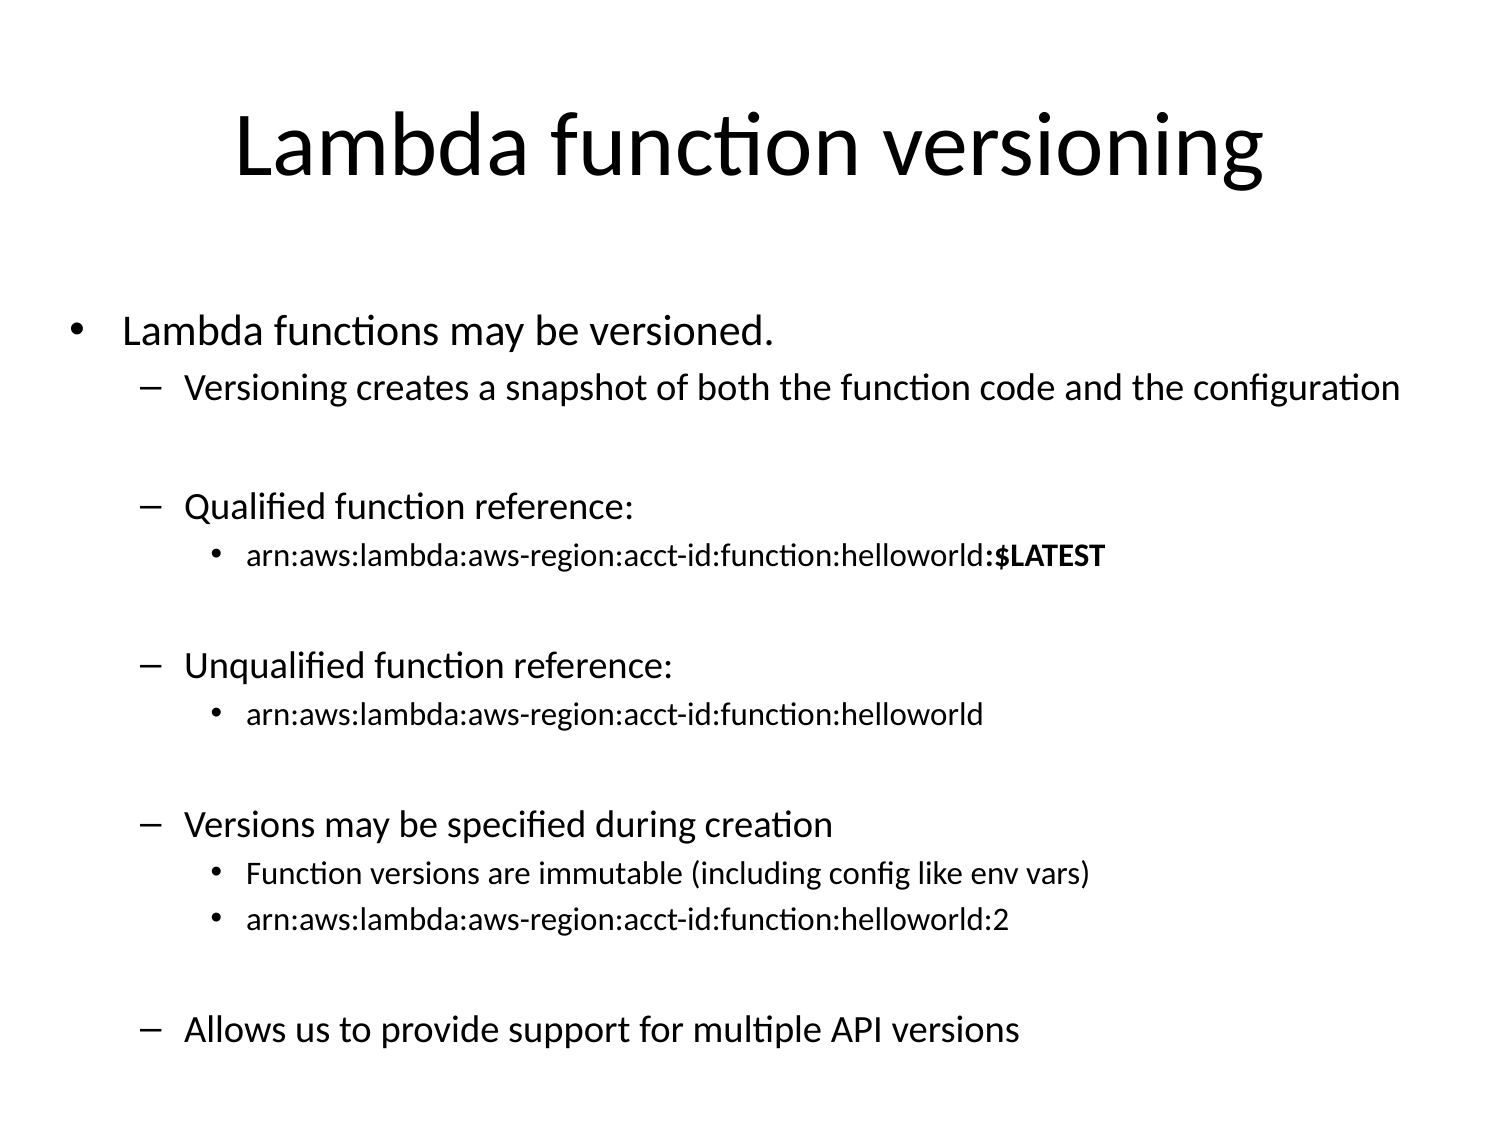

# Lambda function versioning
Lambda functions may be versioned.
Versioning creates a snapshot of both the function code and the configuration

Qualified function reference:
arn:aws:lambda:aws-region:acct-id:function:helloworld:$LATEST

Unqualified function reference:
arn:aws:lambda:aws-region:acct-id:function:helloworld

Versions may be specified during creation
Function versions are immutable (including config like env vars)
arn:aws:lambda:aws-region:acct-id:function:helloworld:2

Allows us to provide support for multiple API versions